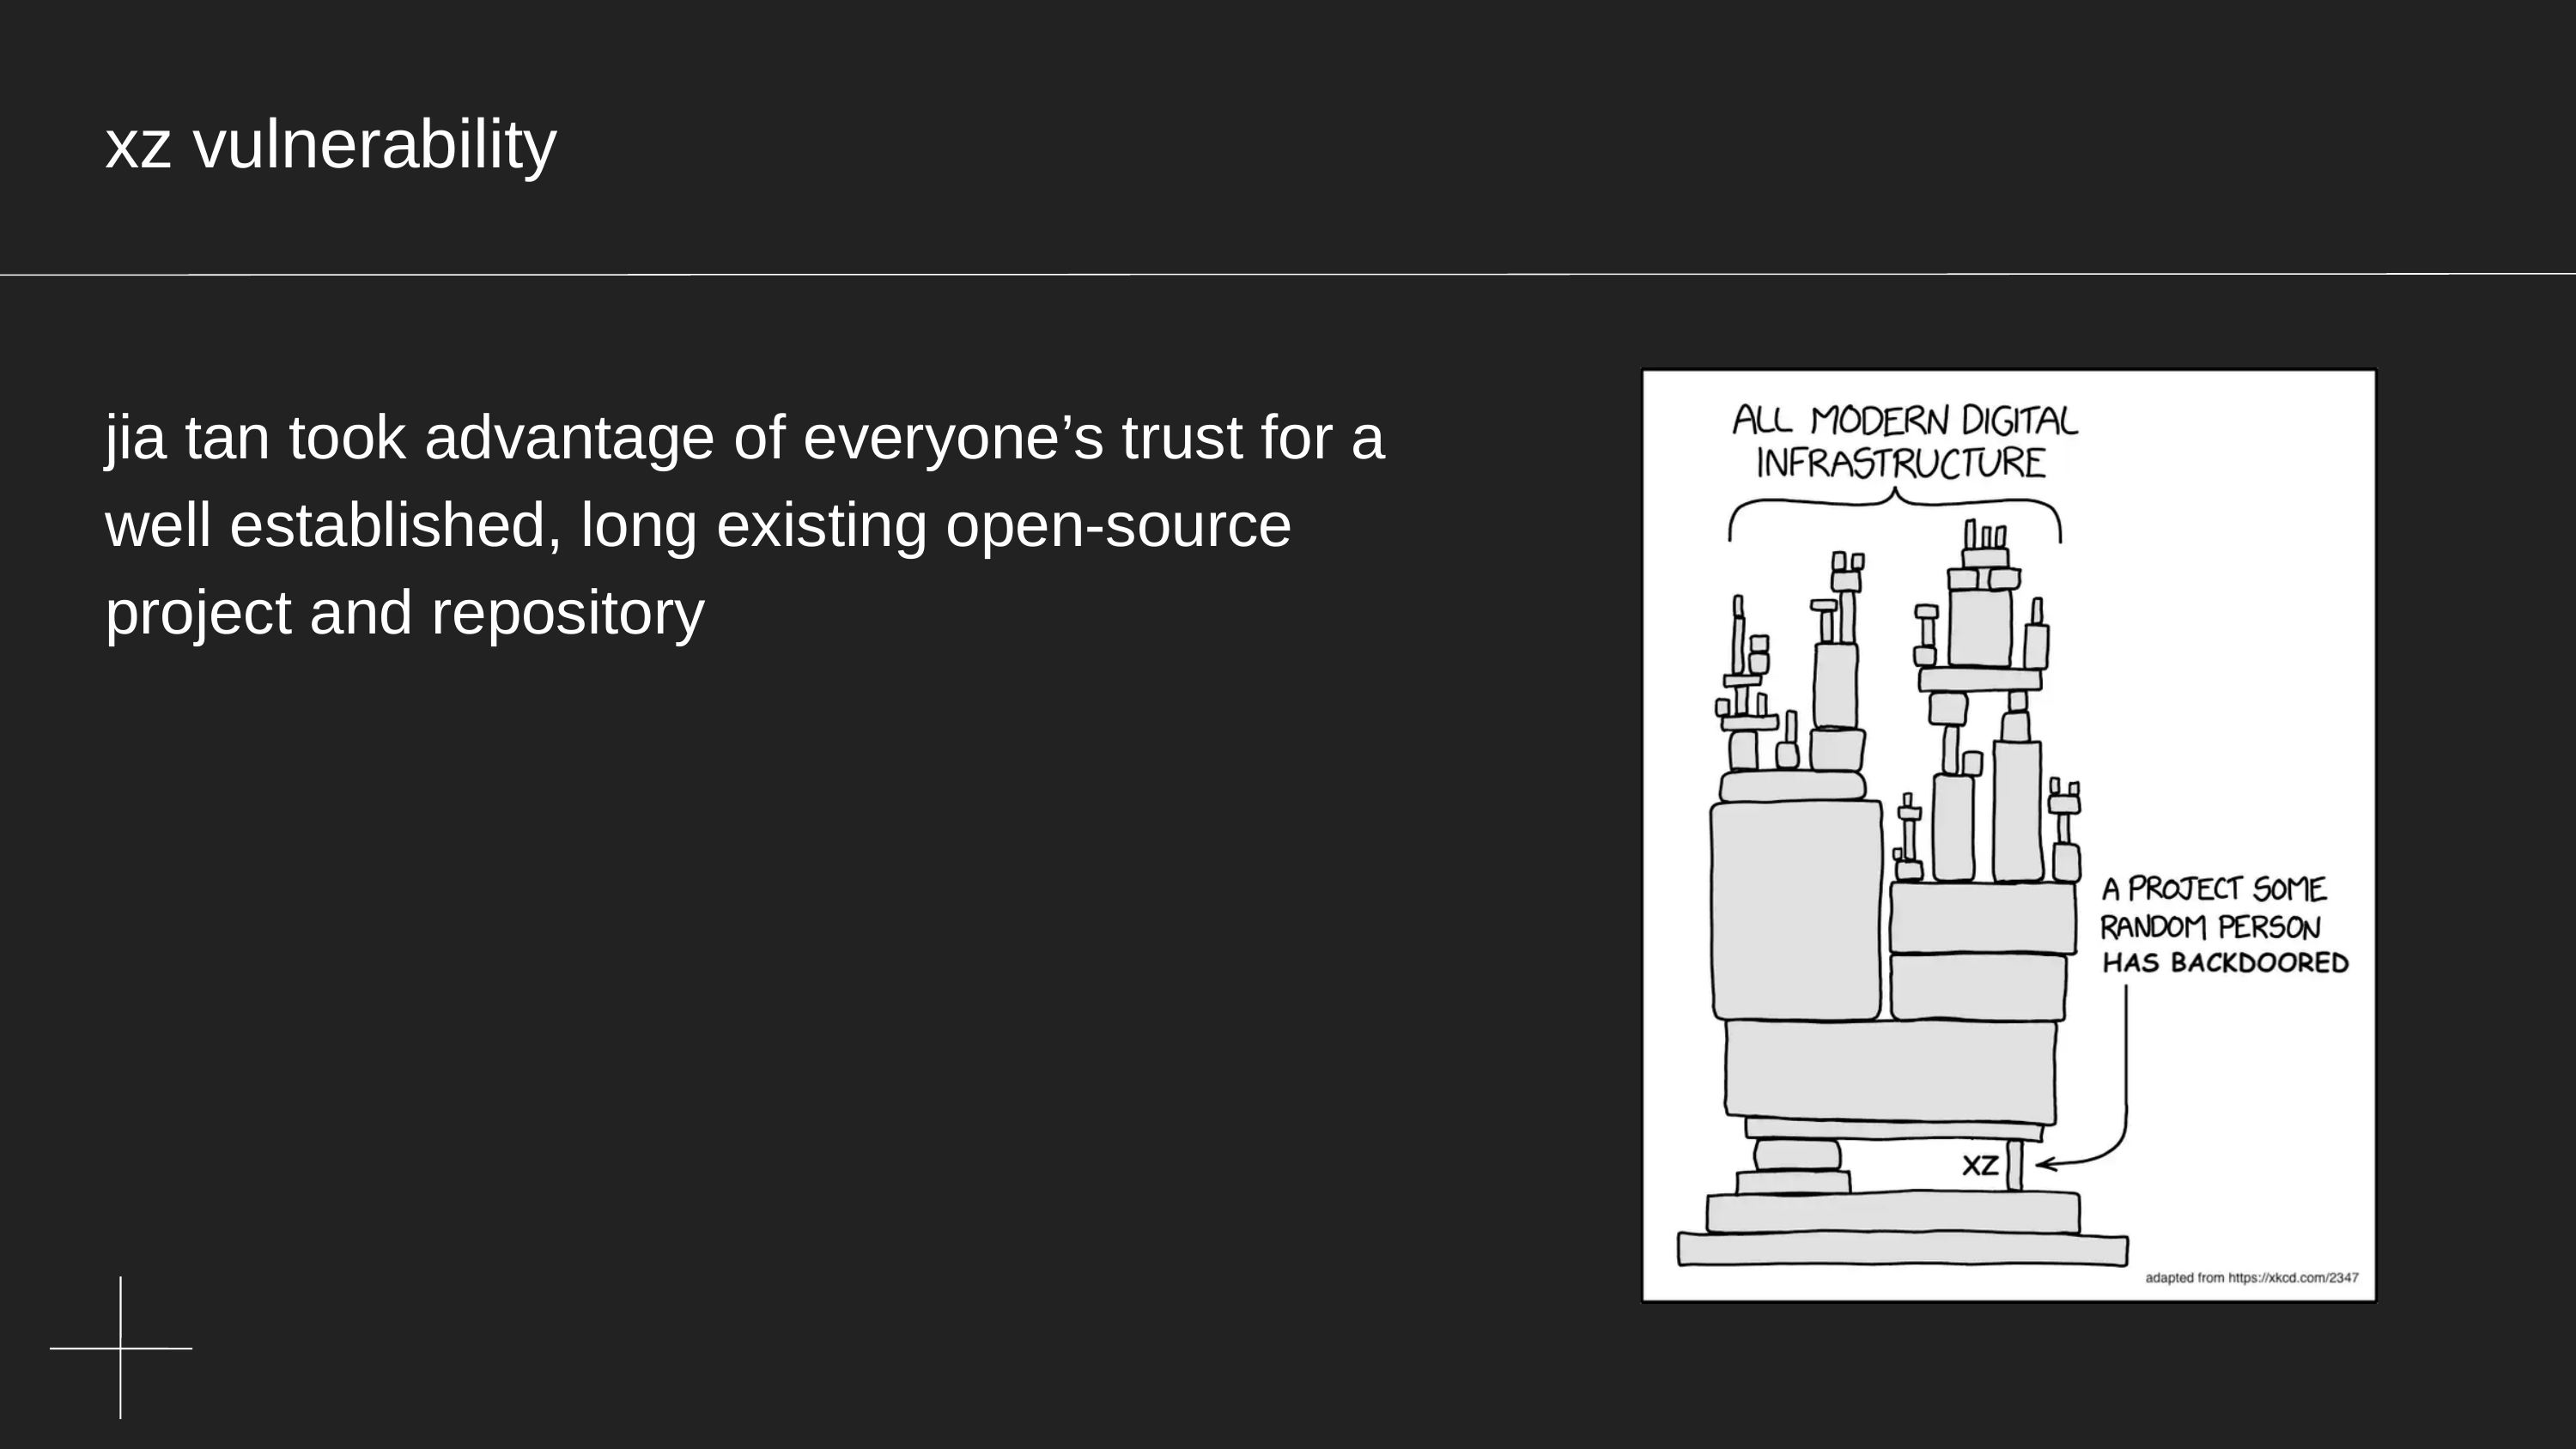

xz vulnerability

jia tan took advantage of everyone’s trust for a well established, long existing open-source project and repository